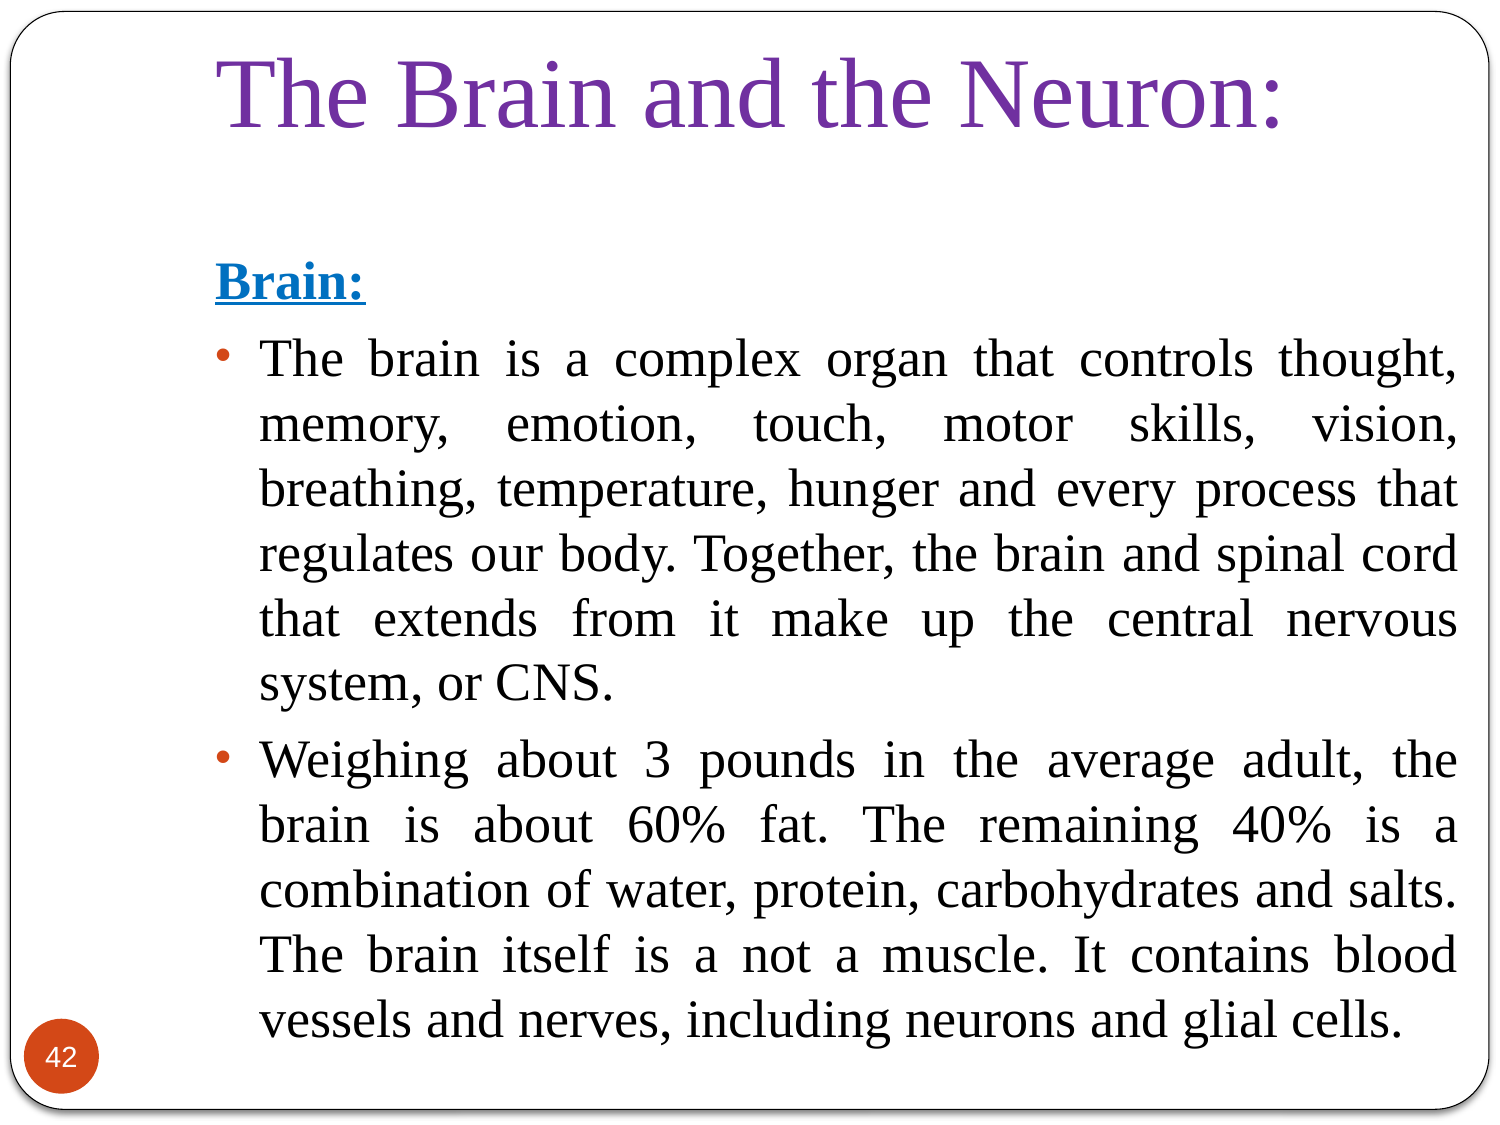

# The Brain and the Neuron:
Brain:
The brain is a complex organ that controls thought, memory, emotion, touch, motor skills, vision, breathing, temperature, hunger and every process that regulates our body. Together, the brain and spinal cord that extends from it make up the central nervous system, or CNS.
Weighing about 3 pounds in the average adult, the brain is about 60% fat. The remaining 40% is a combination of water, protein, carbohydrates and salts. The brain itself is a not a muscle. It contains blood vessels and nerves, including neurons and glial cells.
42